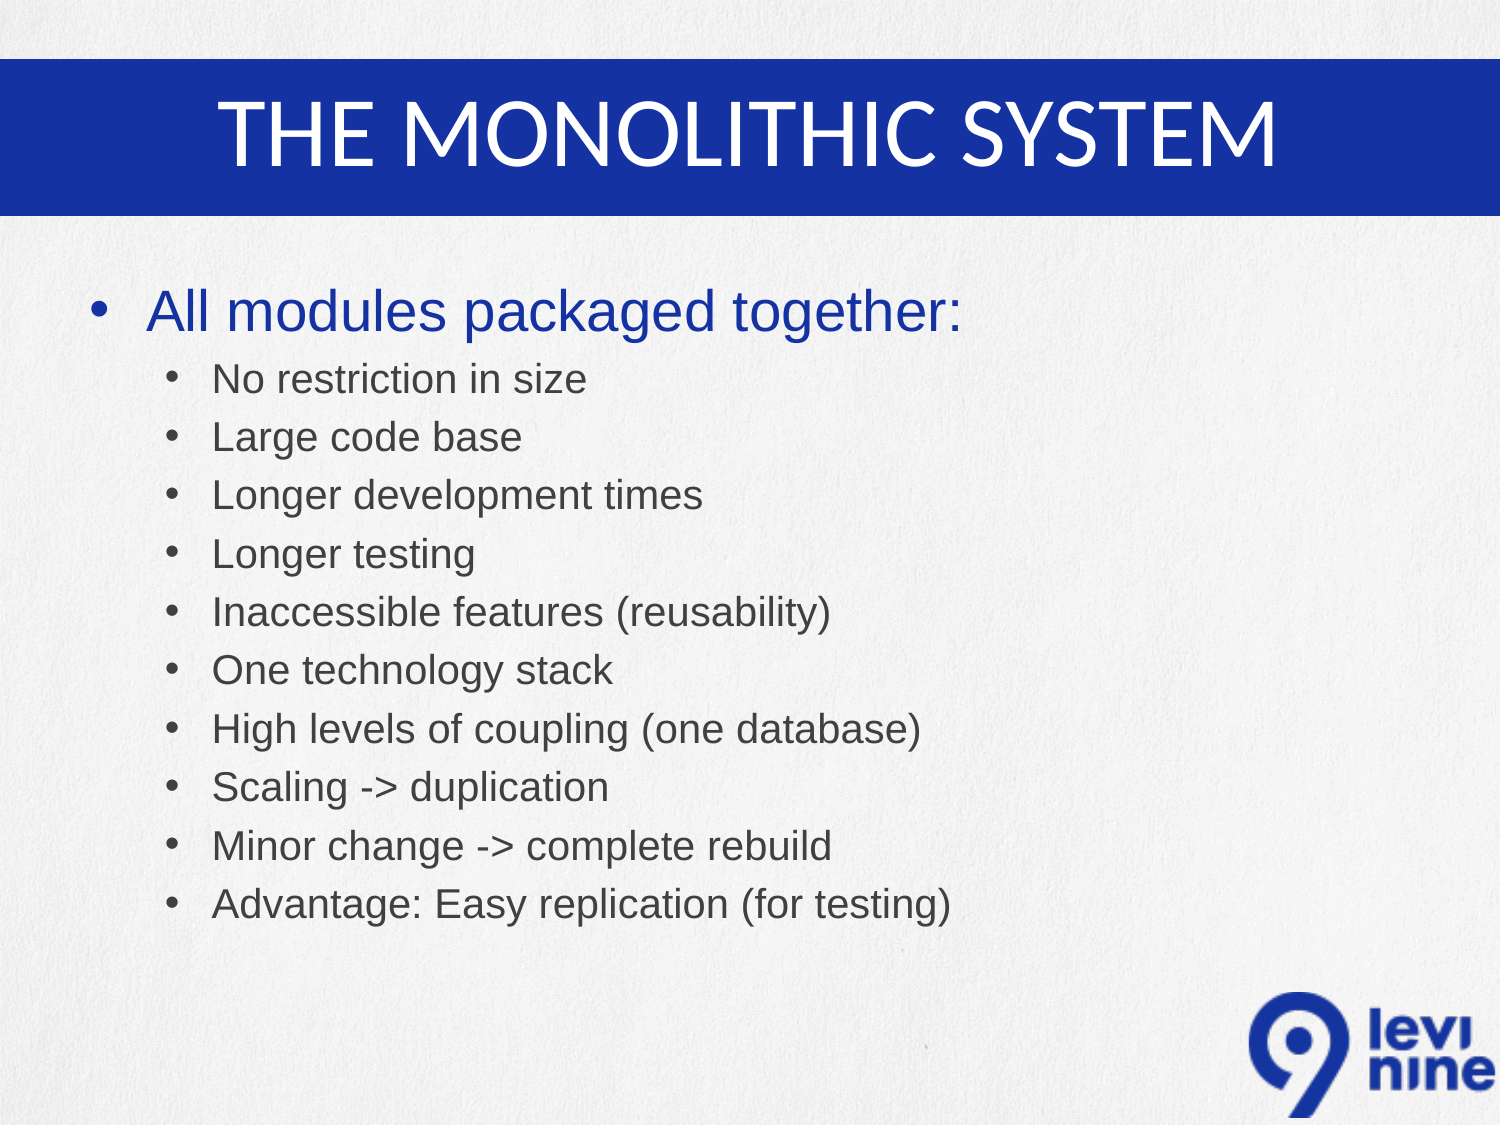

# The Monolithic System
All modules packaged together:
No restriction in size
Large code base
Longer development times
Longer testing
Inaccessible features (reusability)
One technology stack
High levels of coupling (one database)
Scaling -> duplication
Minor change -> complete rebuild
Advantage: Easy replication (for testing)